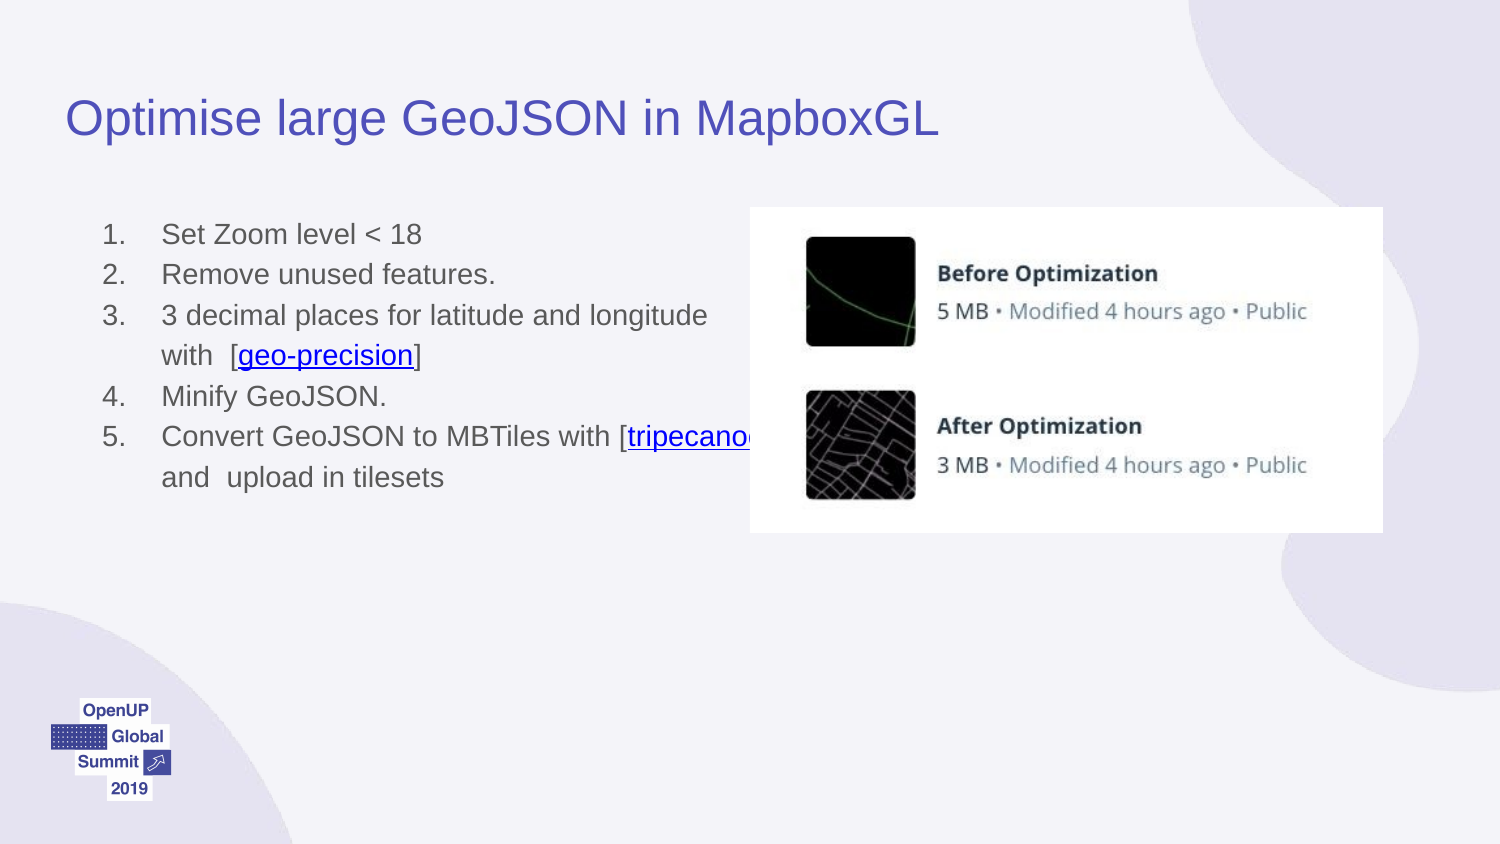

# Optimise large GeoJSON in MapboxGL
Set Zoom level < 18
Remove unused features.
3 decimal places for latitude and longitude with  [geo-precision]
Minify GeoJSON.
Convert GeoJSON to MBTiles with [tripecanoe] and  upload in tilesets